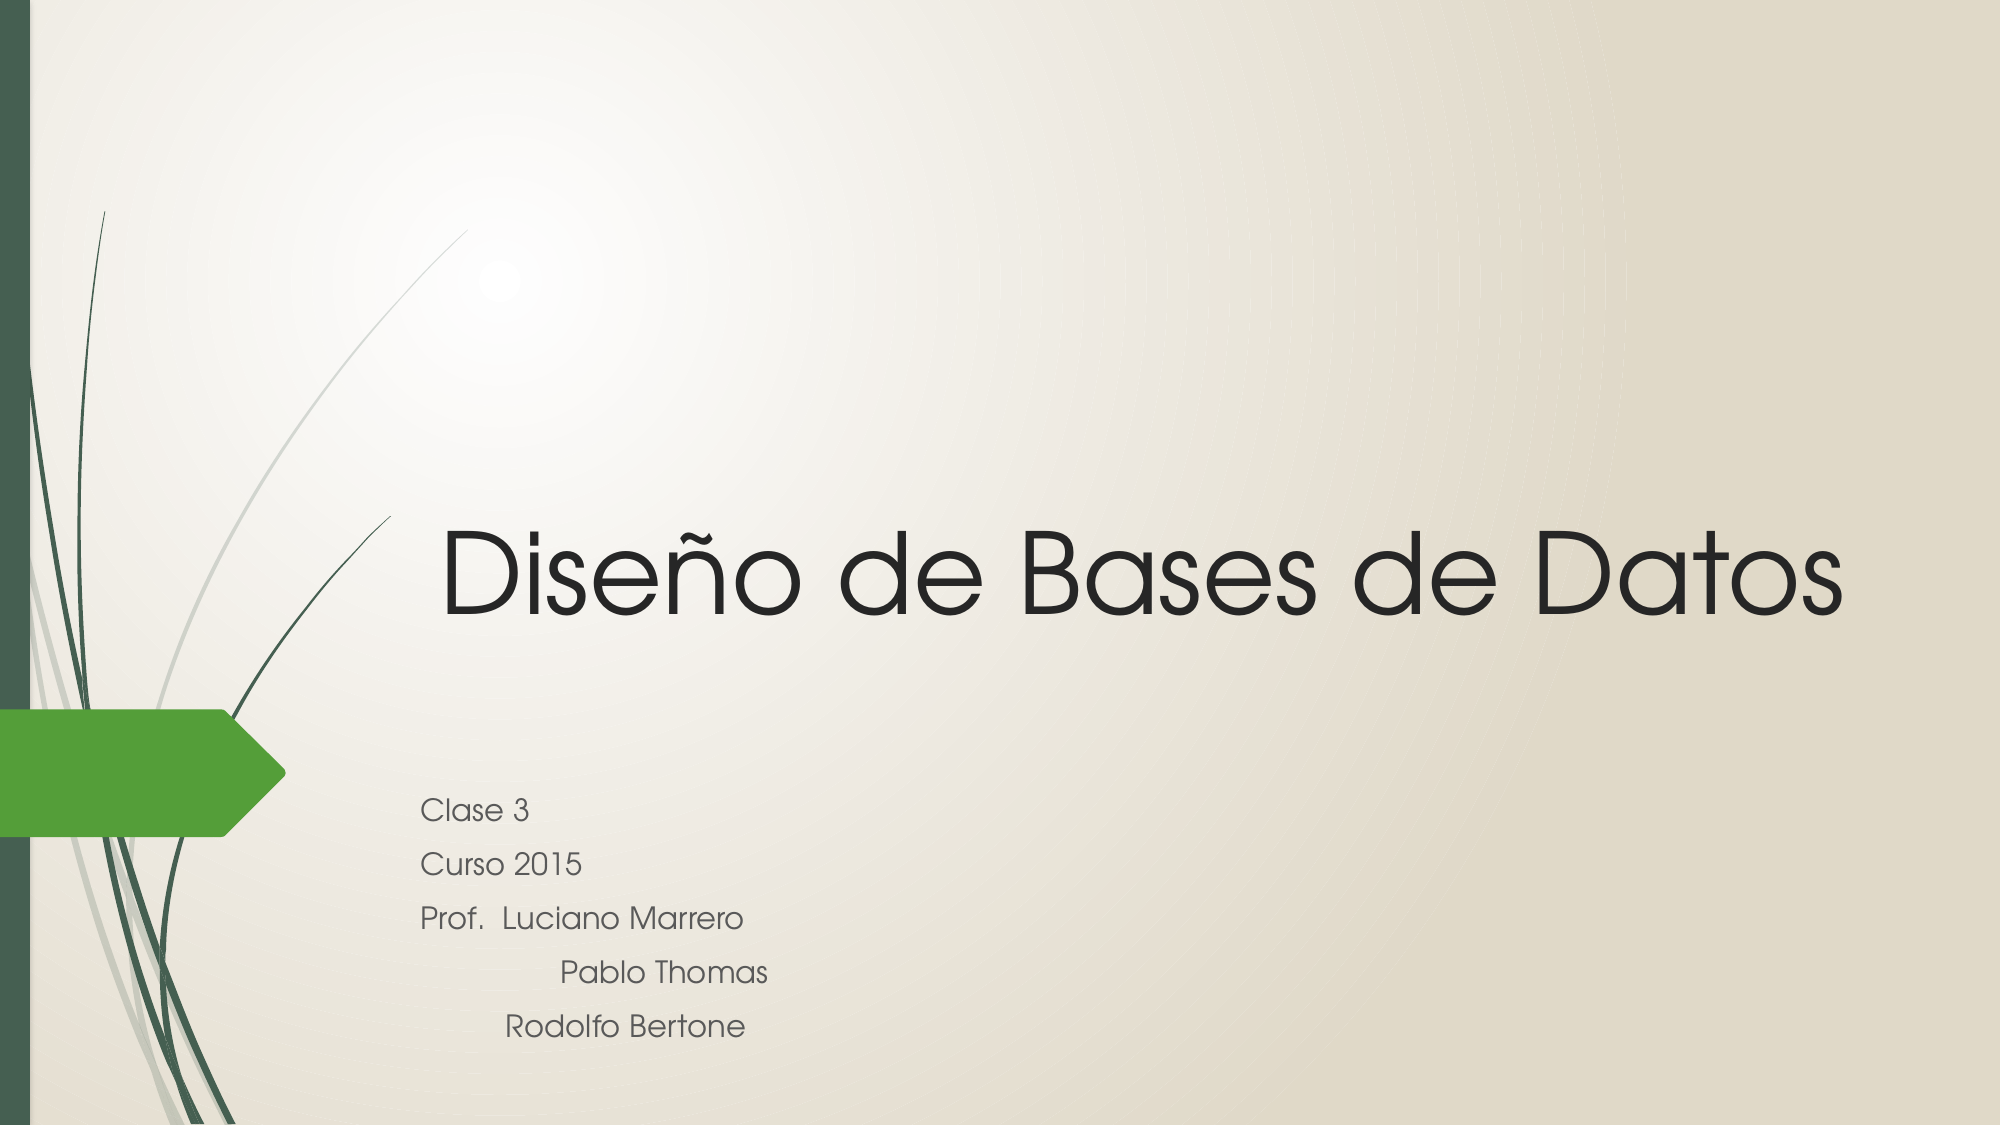

# Diseño de Bases de Datos
Clase 3
Curso 2015
Prof.  Luciano Marrero
	  Pablo Thomas
          Rodolfo Bertone